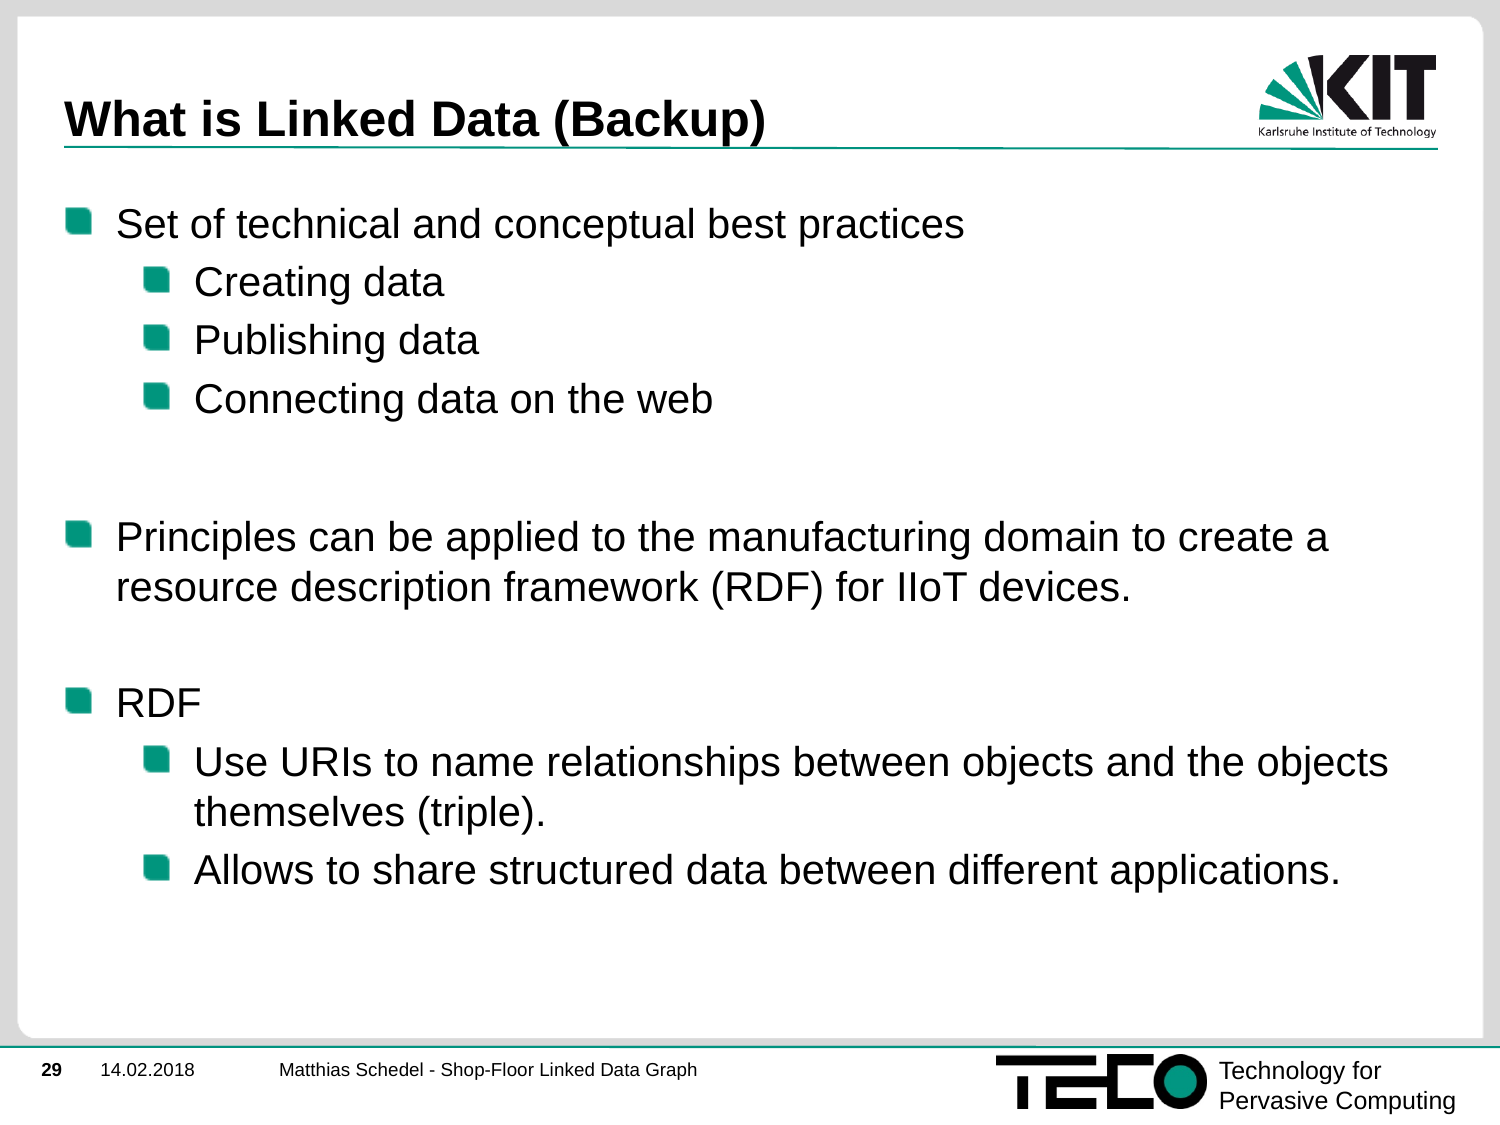

29
# What is Linked Data (Backup)
Set of technical and conceptual best practices
Creating data
Publishing data
Connecting data on the web

Principles can be applied to the manufacturing domain to create a resource description framework (RDF) for IIoT devices.

RDF
Use URIs to name relationships between objects and the objects themselves (triple).
Allows to share structured data between different applications.
Matthias Schedel - Shop-Floor Linked Data Graph